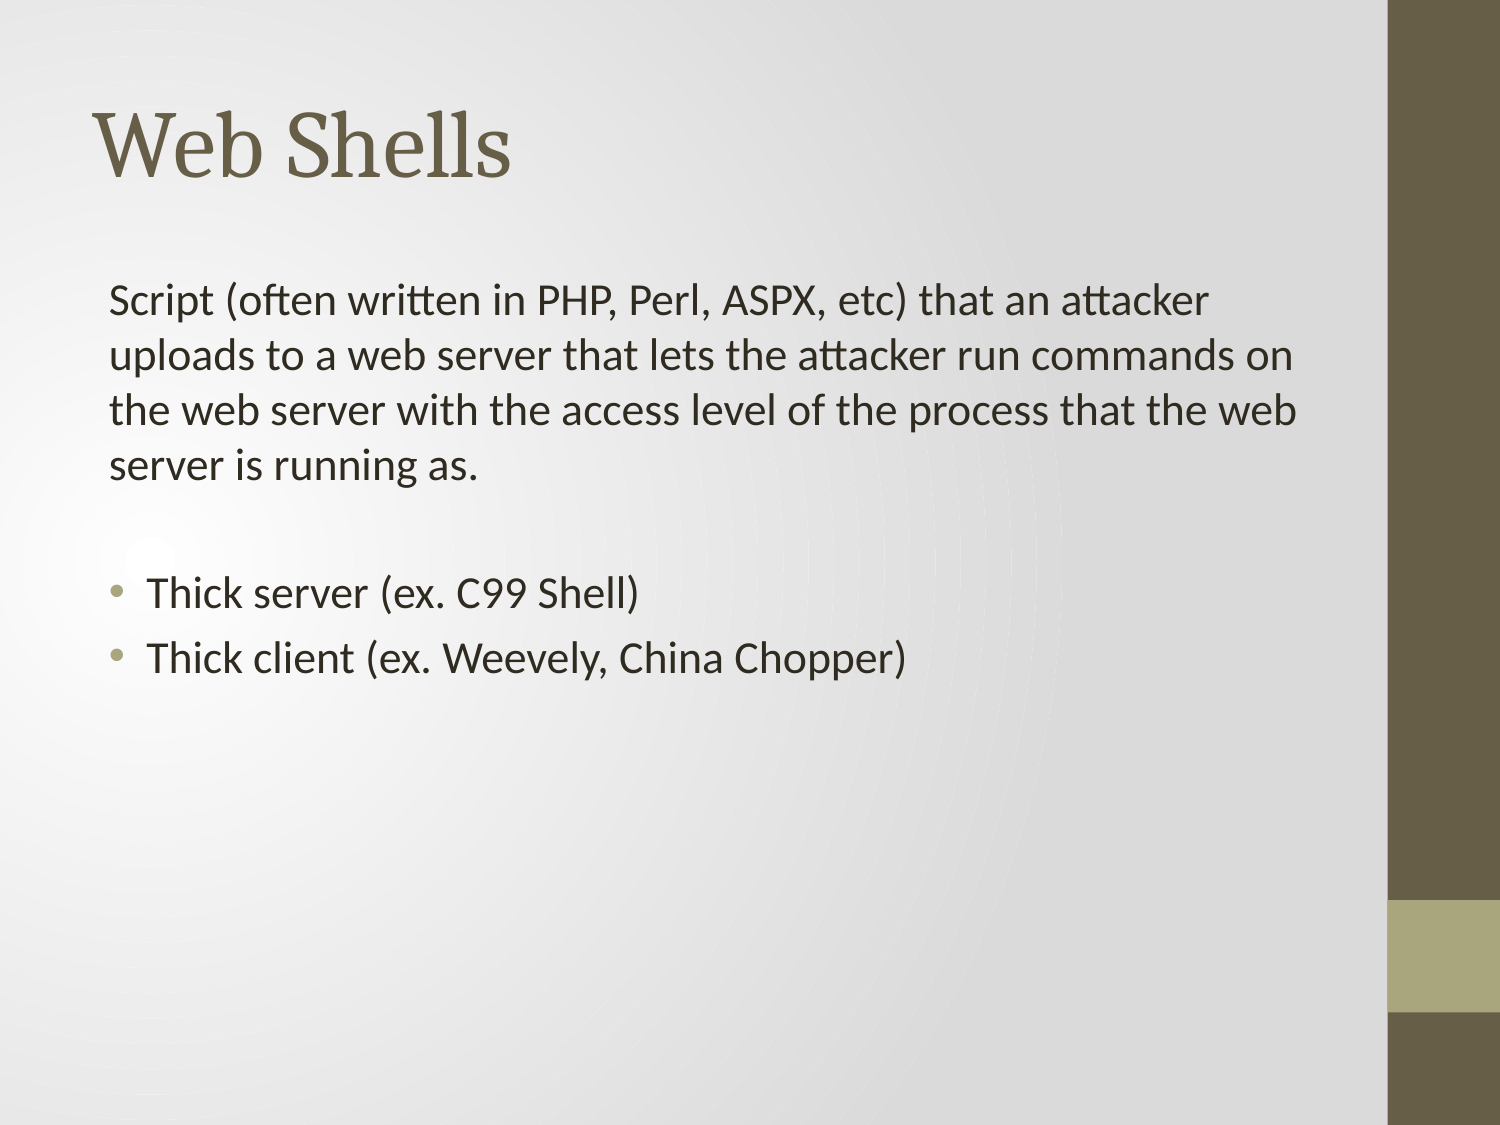

# Web Shells
Script (often written in PHP, Perl, ASPX, etc) that an attacker uploads to a web server that lets the attacker run commands on the web server with the access level of the process that the web server is running as.

Thick server (ex. C99 Shell)
Thick client (ex. Weevely, China Chopper)